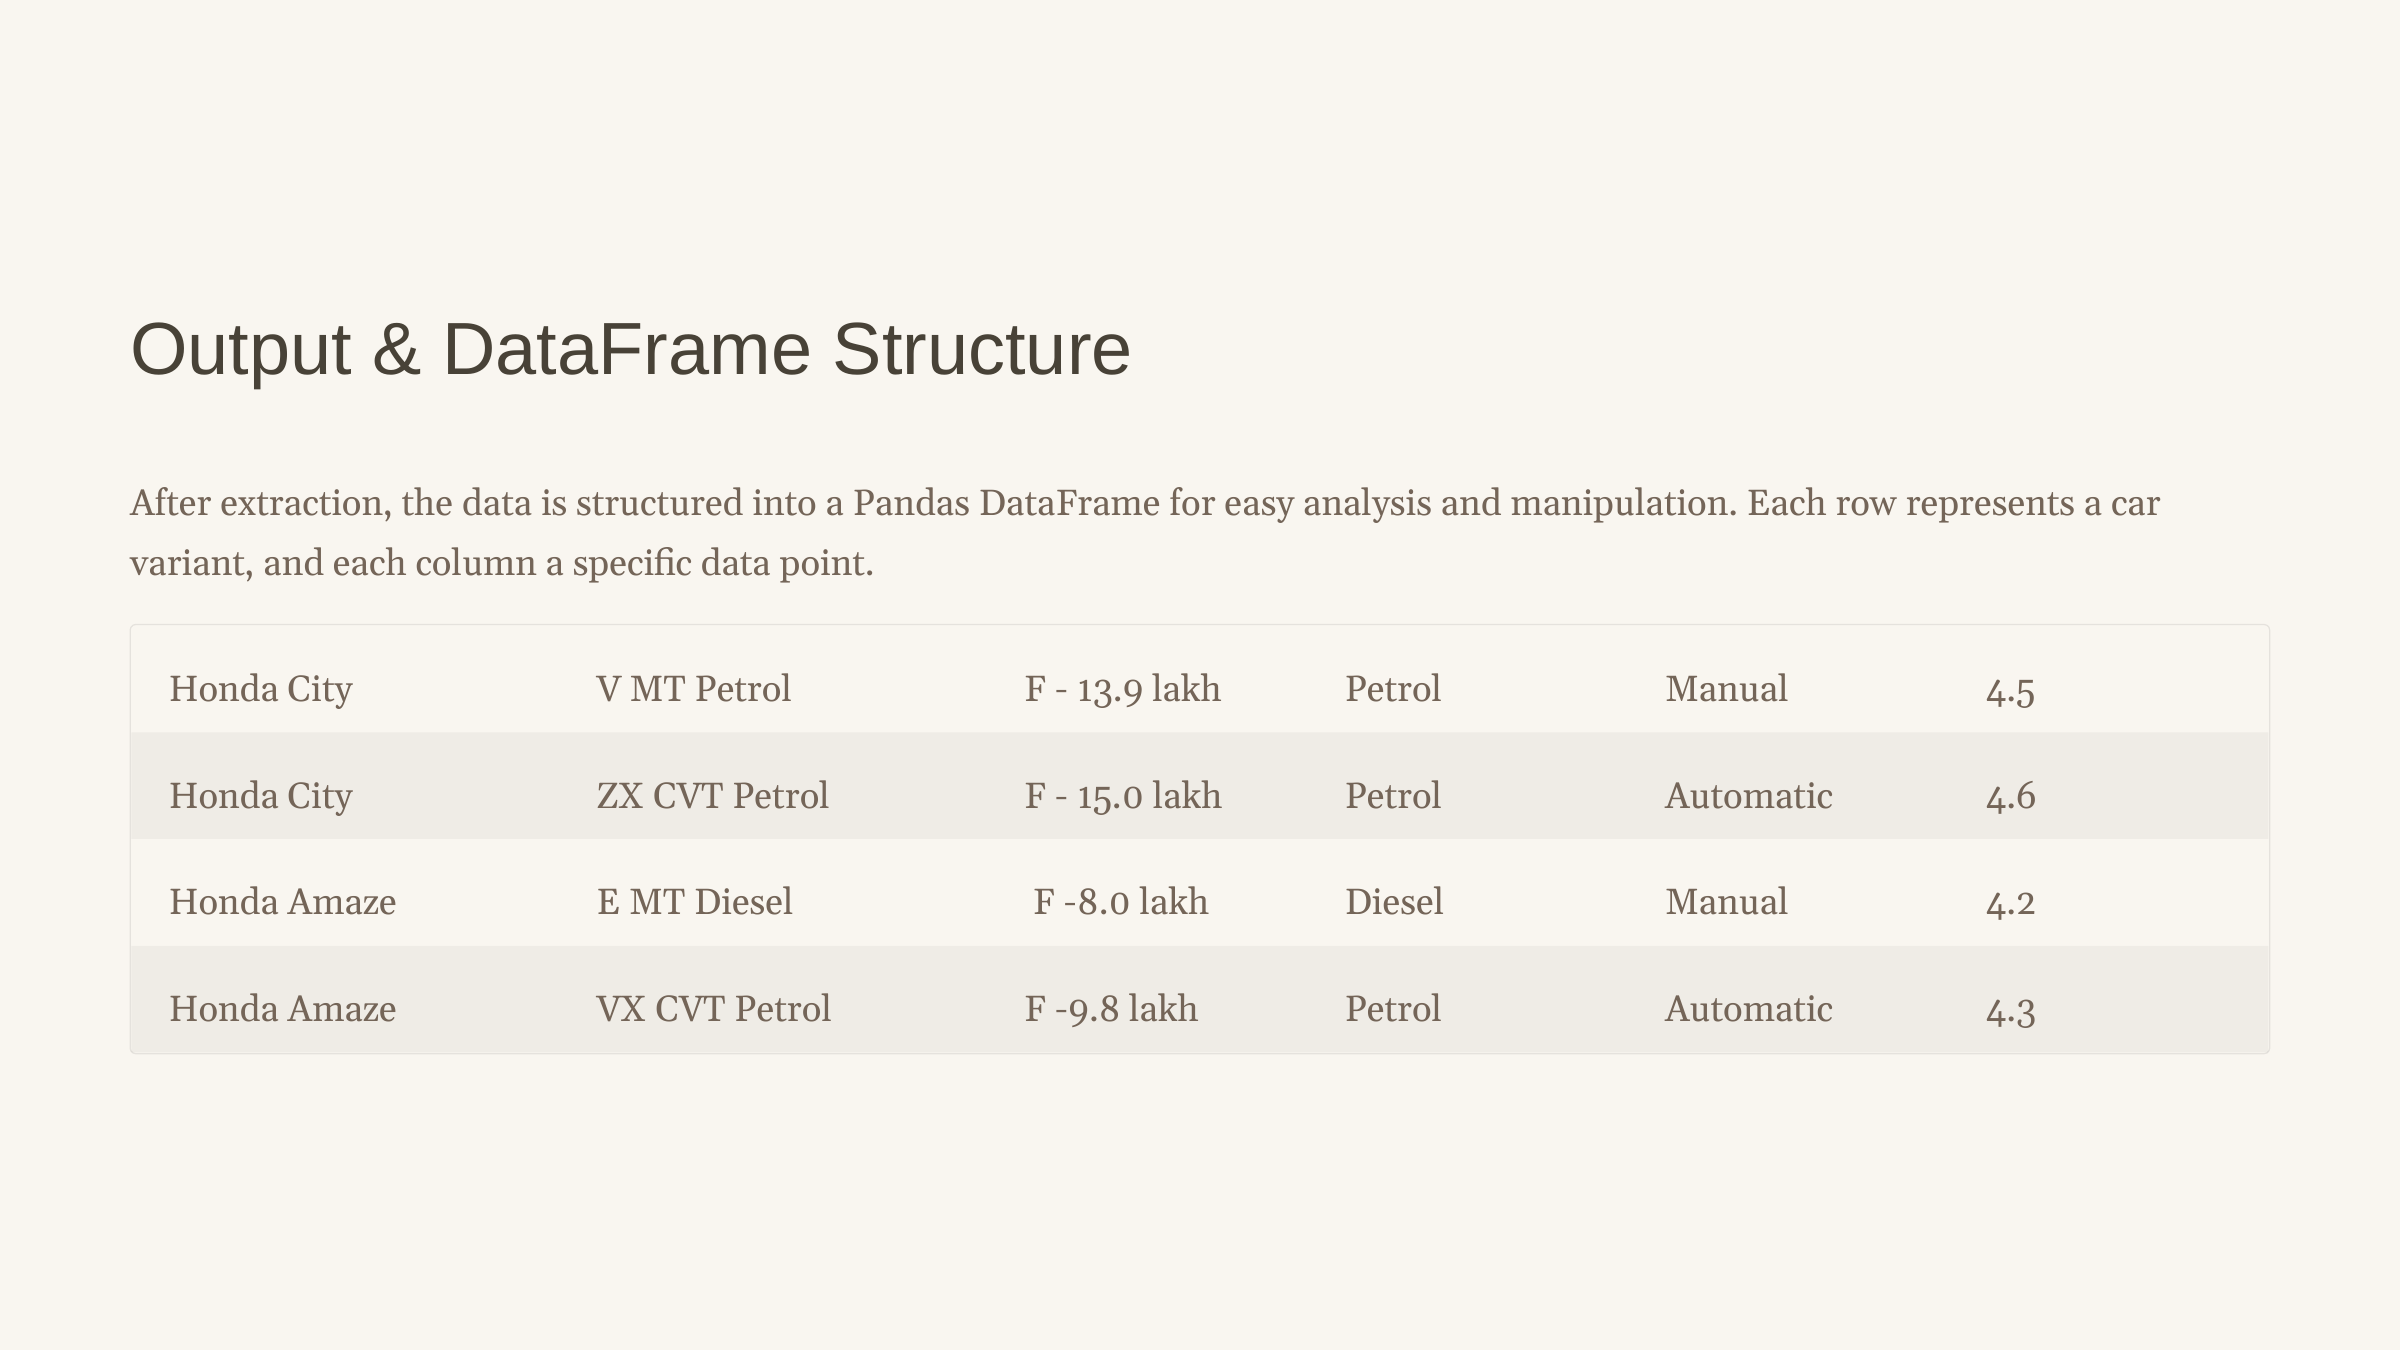

Output & DataFrame Structure
After extraction, the data is structured into a Pandas DataFrame for easy analysis and manipulation. Each row represents a car variant, and each column a specific data point.

Honda City
V MT Petrol
F - 13.9 lakh
Petrol
Manual
4.5

Honda City
ZX CVT Petrol
F - 15.0 lakh
Petrol
Automatic
4.6

Honda Amaze
E MT Diesel
 F -8.0 lakh
Diesel
Manual
4.2

Honda Amaze
VX CVT Petrol
F -9.8 lakh
Petrol
Automatic
4.3